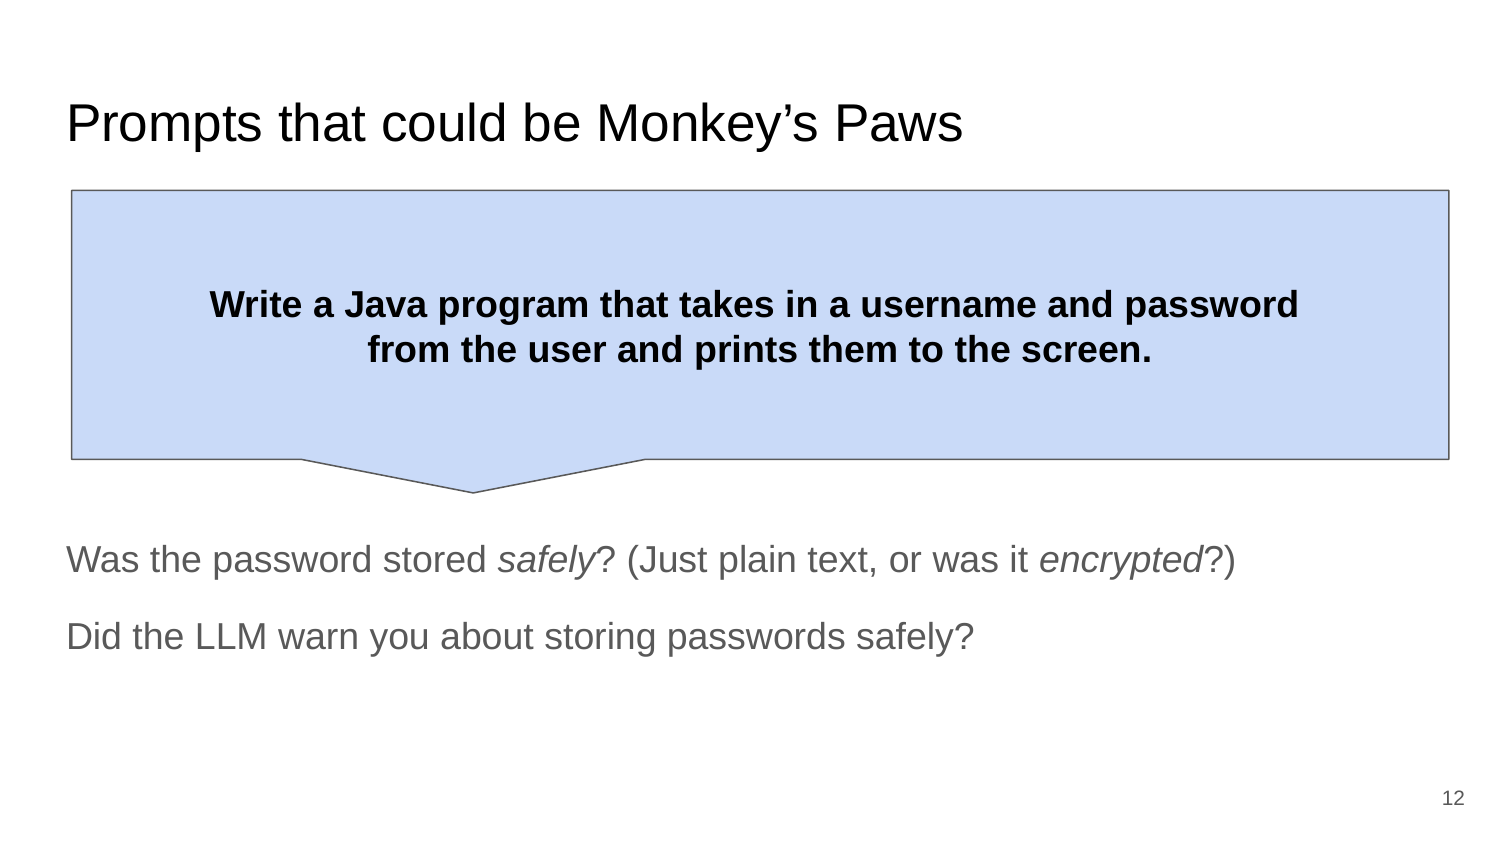

# Prompts that could be Monkey’s Paws
Write a Java program that takes in a username and password
from the user and prints them to the screen.
Was the password stored safely? (Just plain text, or was it encrypted?)
Did the LLM warn you about storing passwords safely?
12